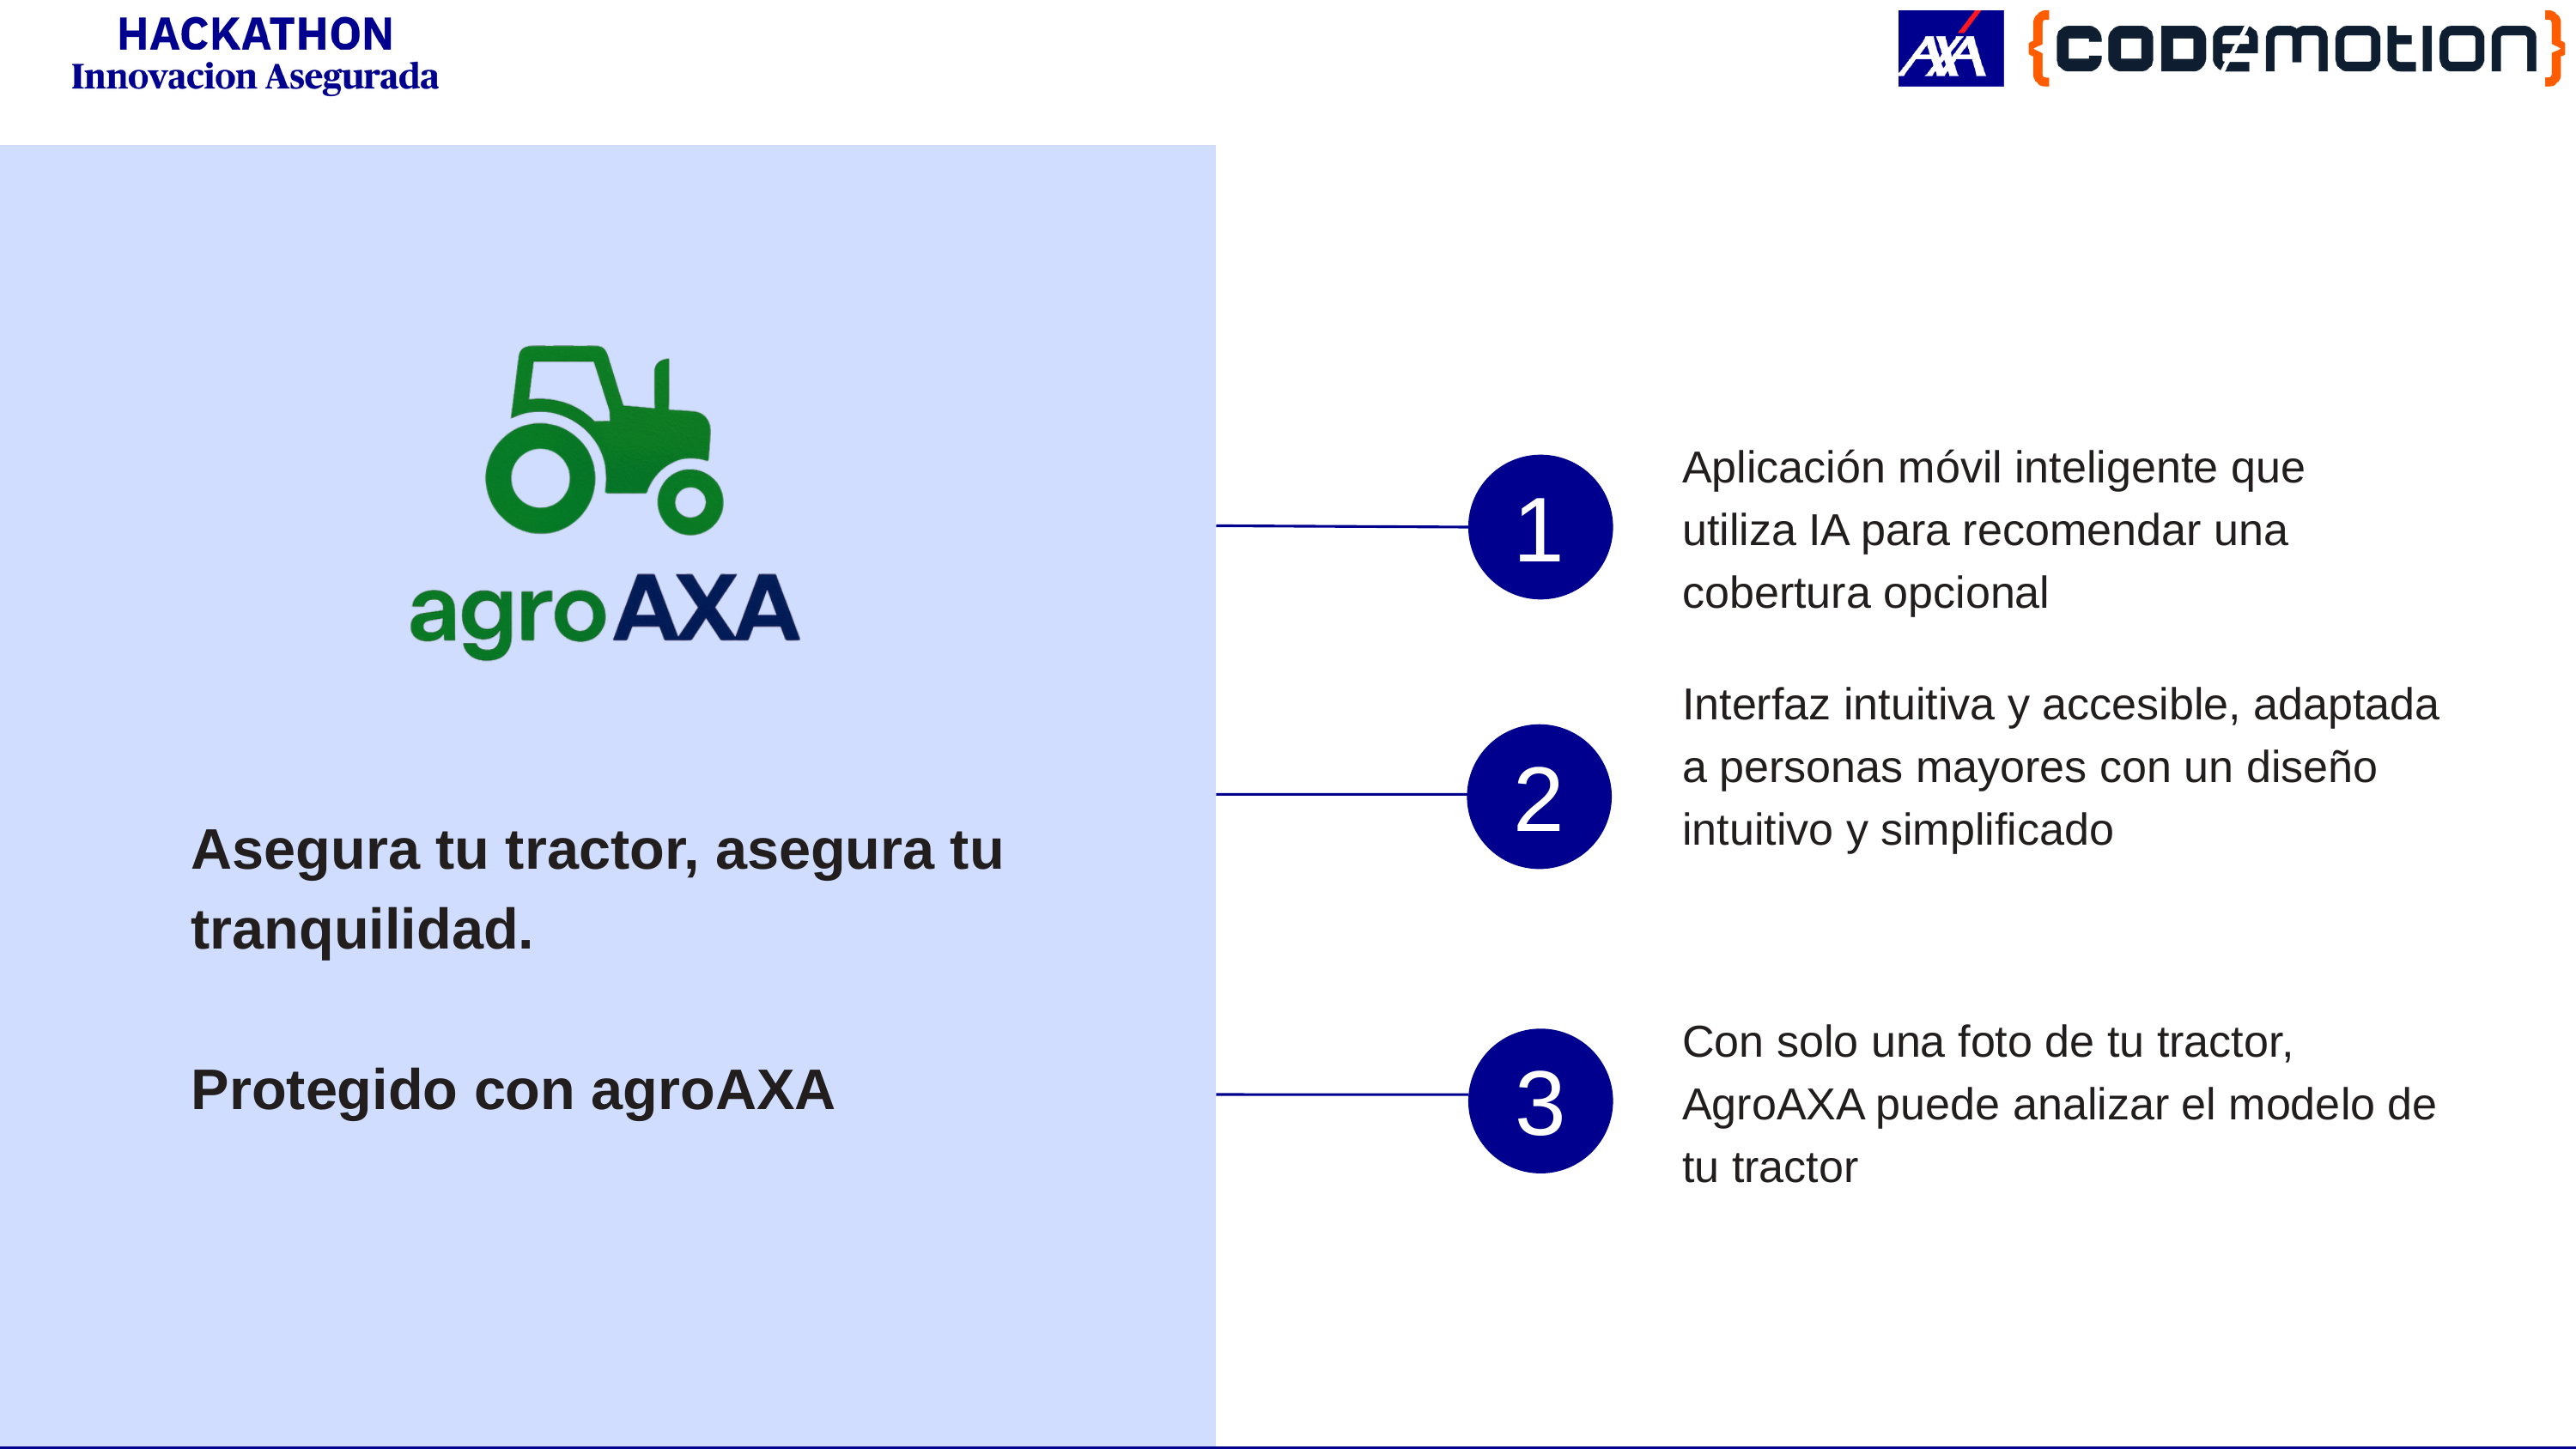

Aplicación móvil inteligente que utiliza IA para recomendar una cobertura opcional

1

Interfaz intuitiva y accesible, adaptada a personas mayores con un diseño intuitivo y simplificado

2

Asegura tu tractor, asegura tu tranquilidad.

Protegido con agroAXA
Con solo una foto de tu tractor, AgroAXA puede analizar el modelo de tu tractor

3